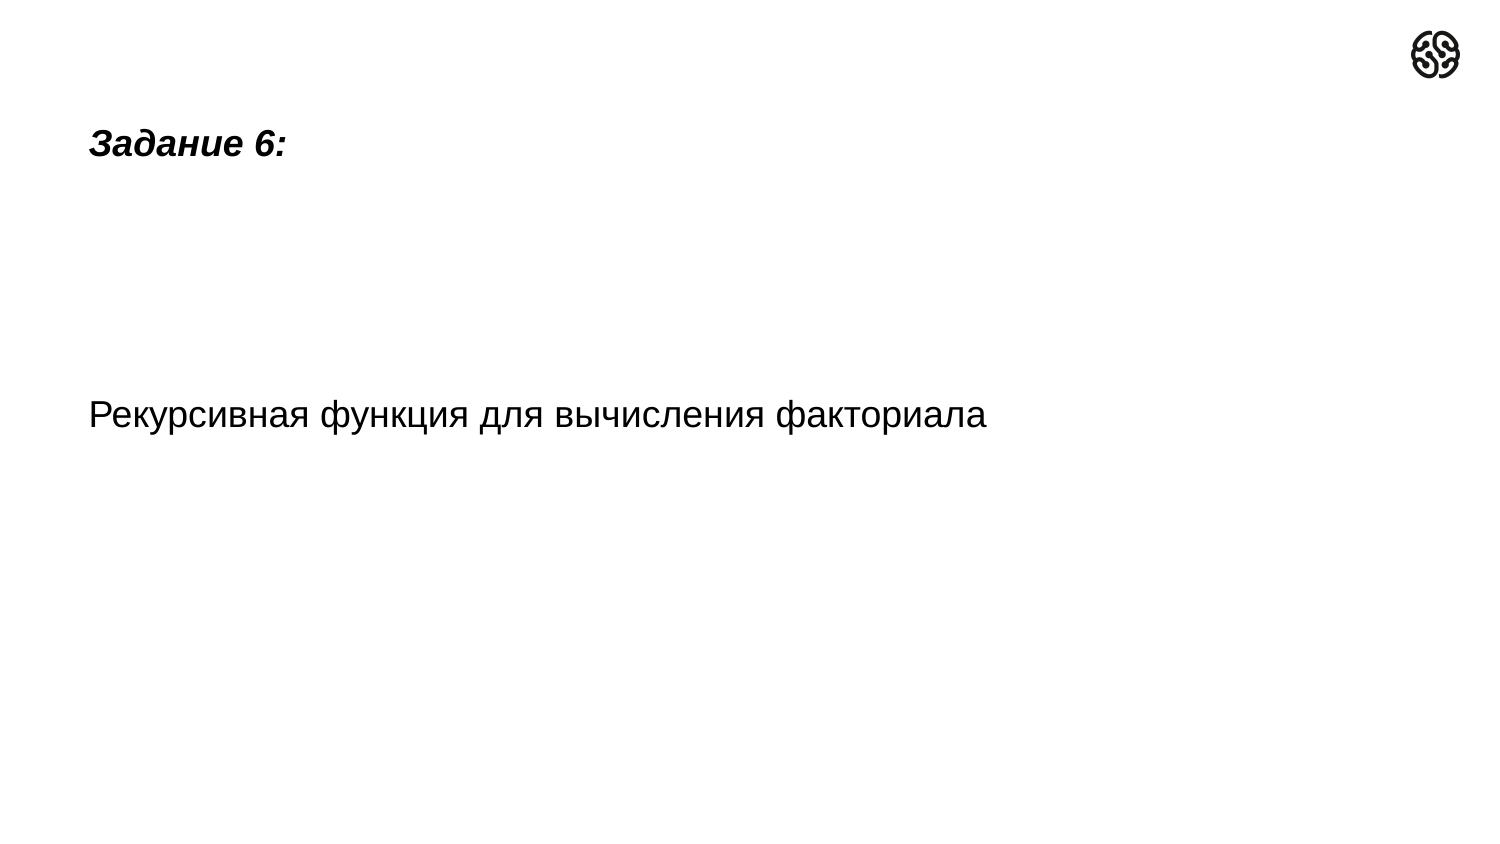

Задание 6:

Рекурсивная функция для вычисления факториала